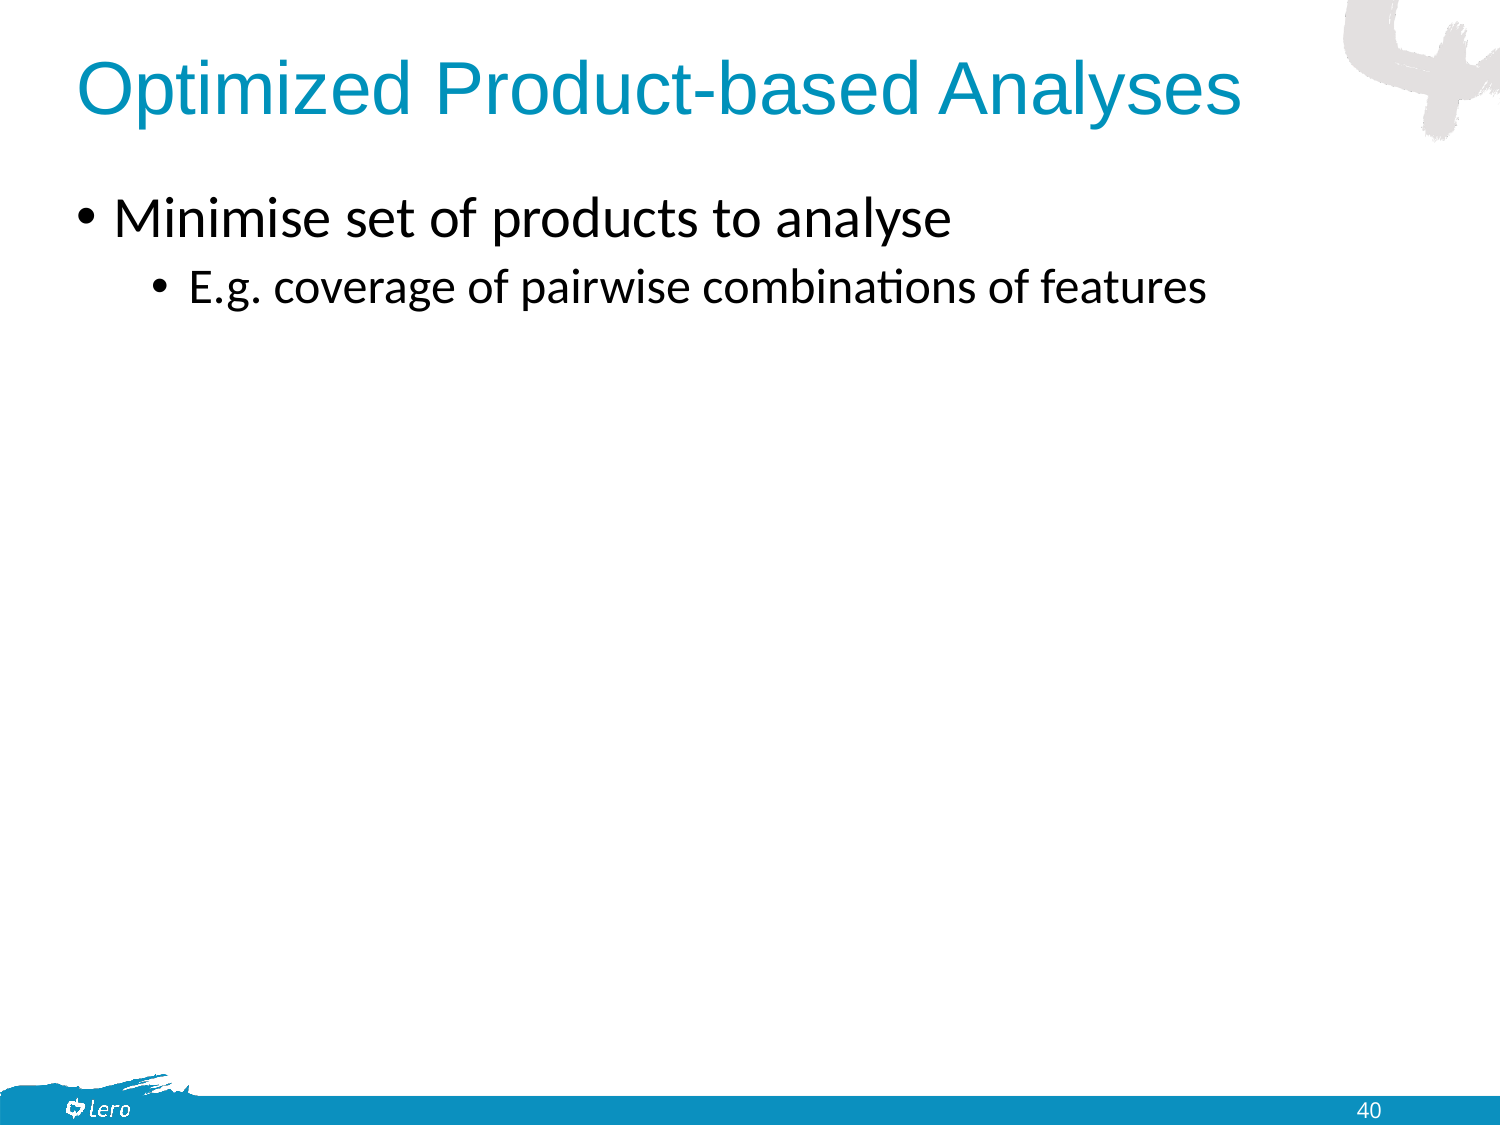

# Optimized Product-based Analyses
Minimise set of products to analyse
E.g. coverage of pairwise combinations of features

40